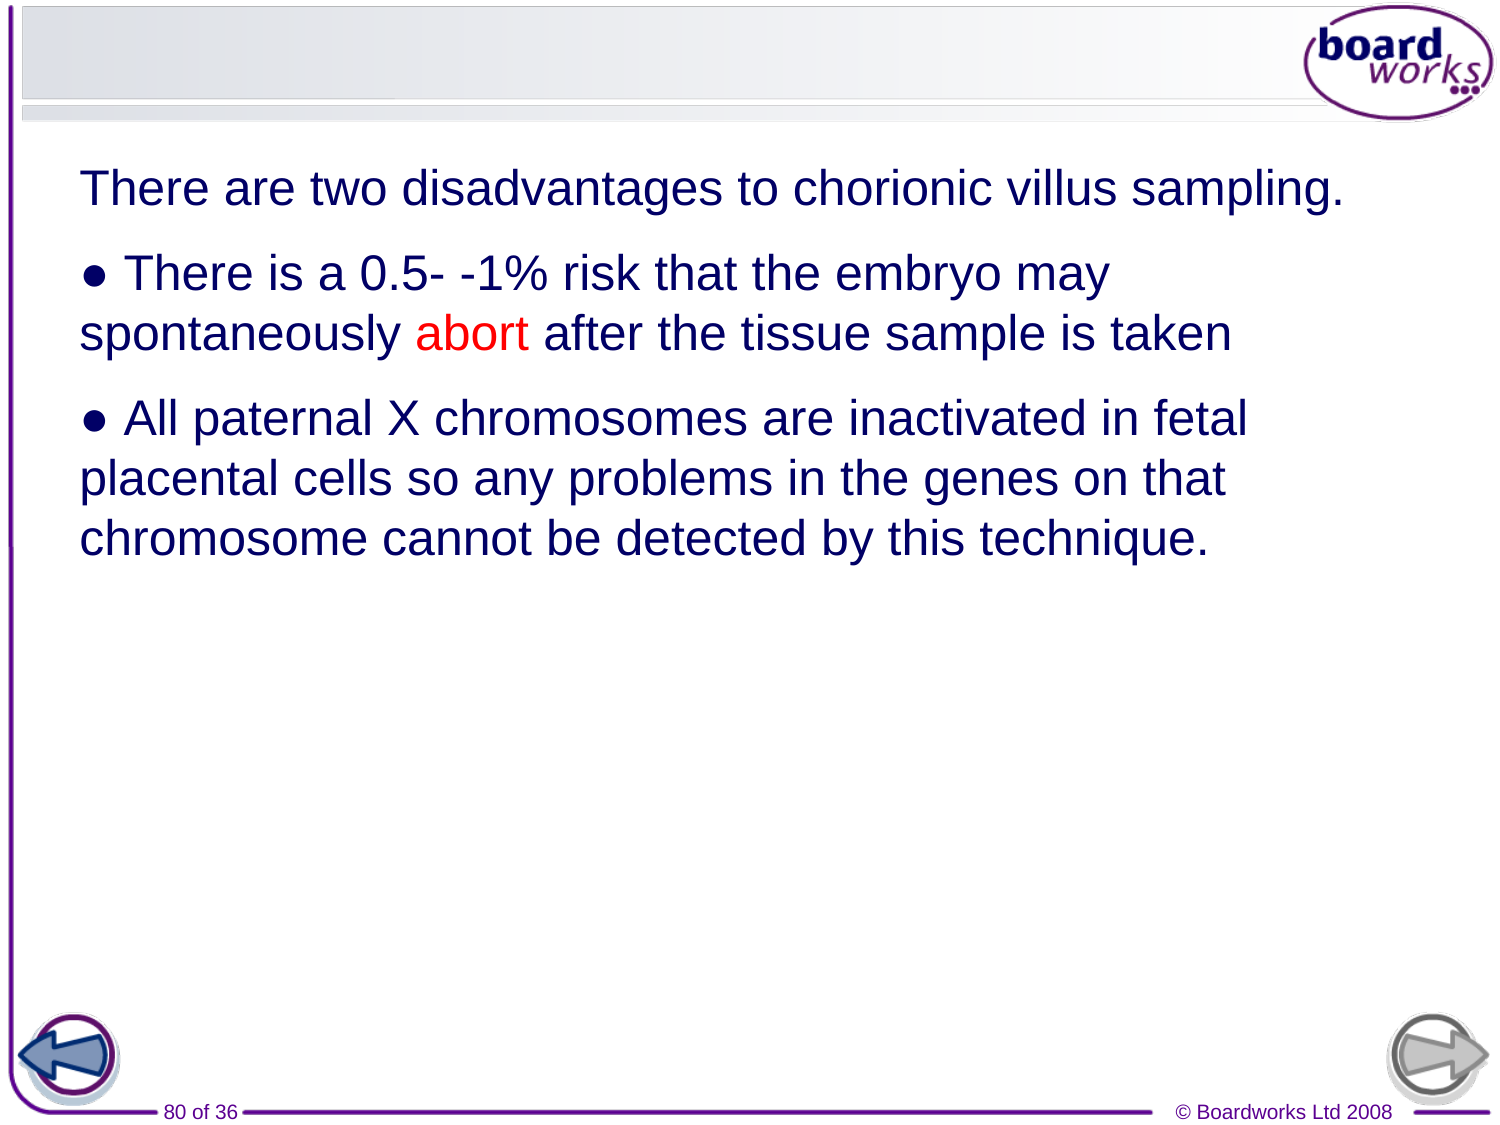

#
There are two disadvantages to chorionic villus sampling.
● There is a 0.5- -1% risk that the embryo may spontaneously abort after the tissue sample is taken
● All paternal X chromosomes are inactivated in fetal placental cells so any problems in the genes on that chromosome cannot be detected by this technique.